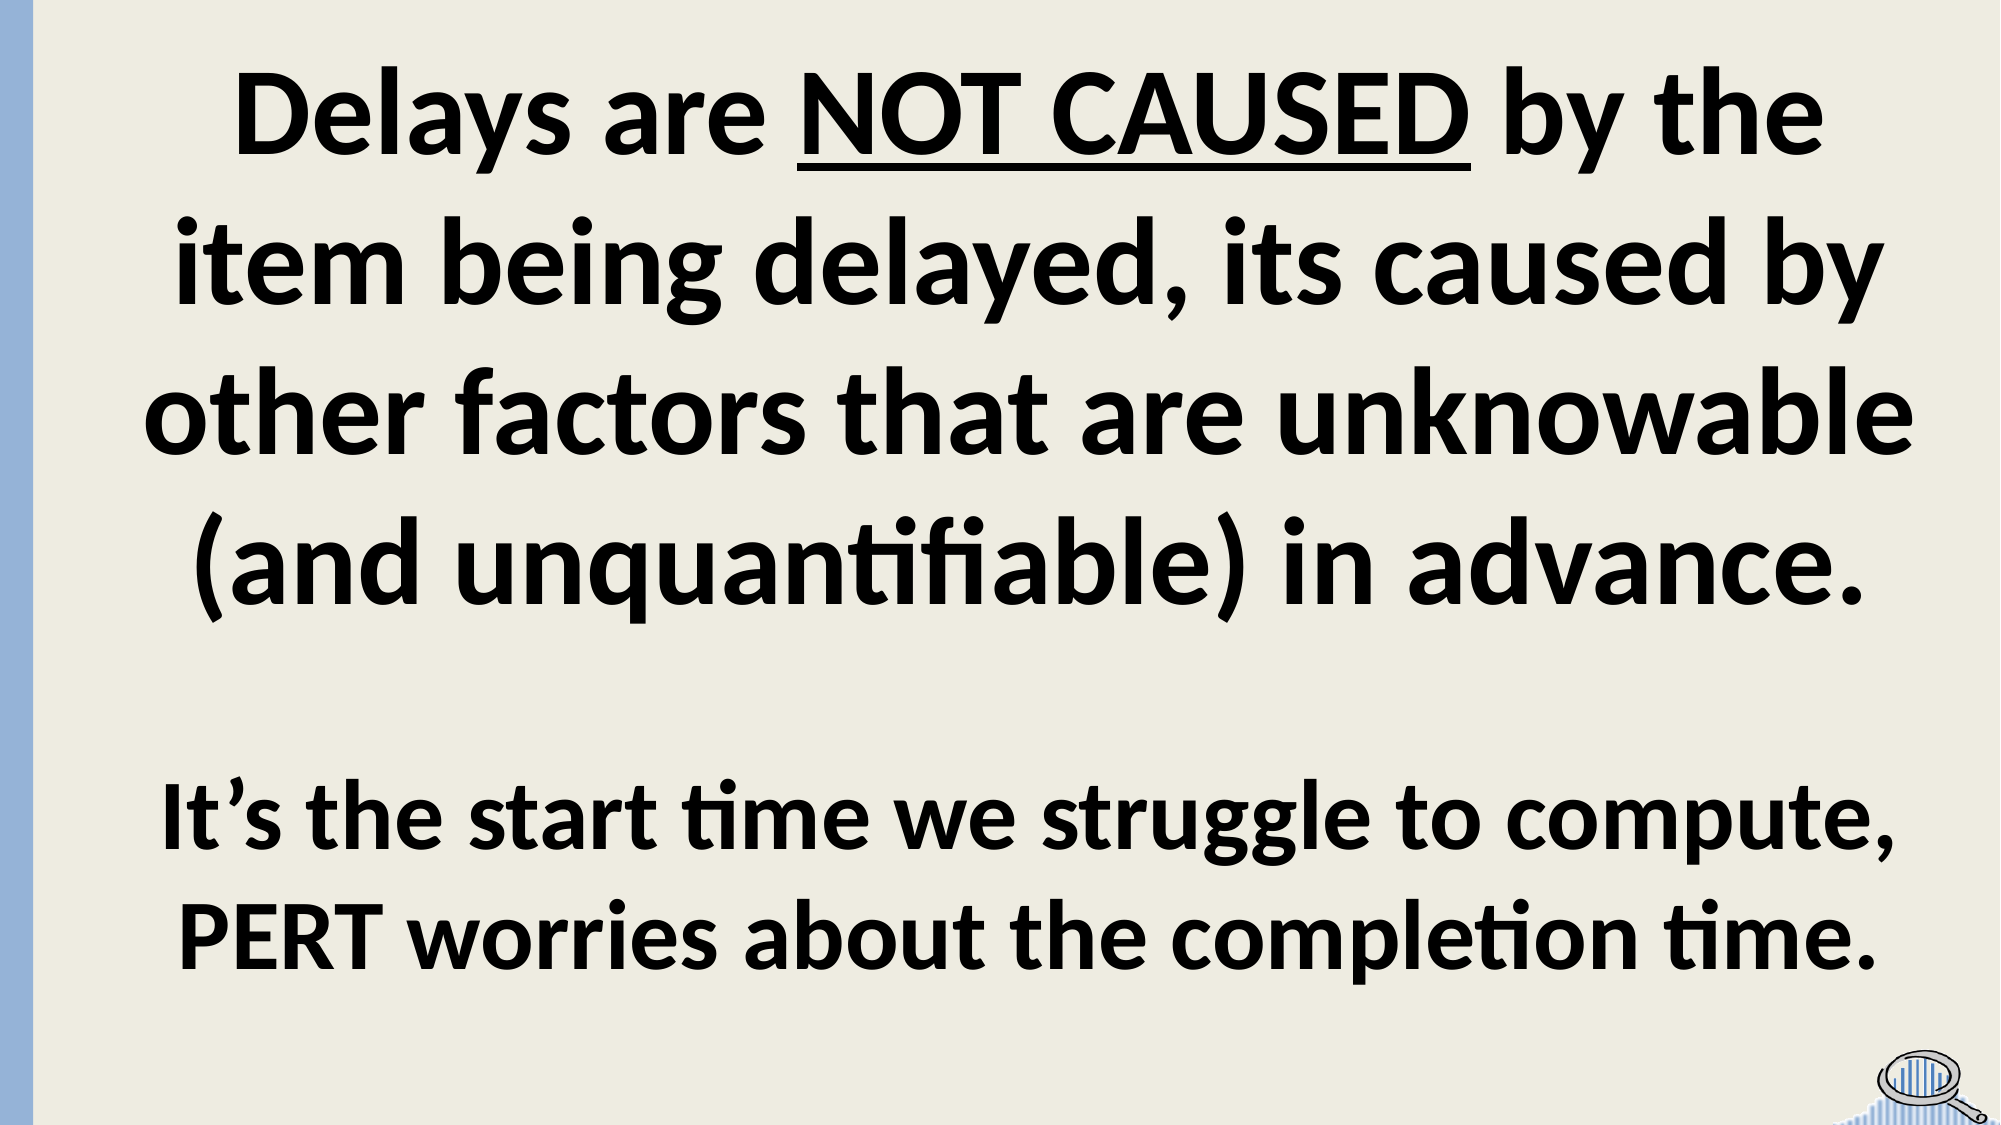

Delays are NOT CAUSED by the item being delayed, its caused by other factors that are unknowable (and unquantifiable) in advance.

It’s the start time we struggle to compute, PERT worries about the completion time.